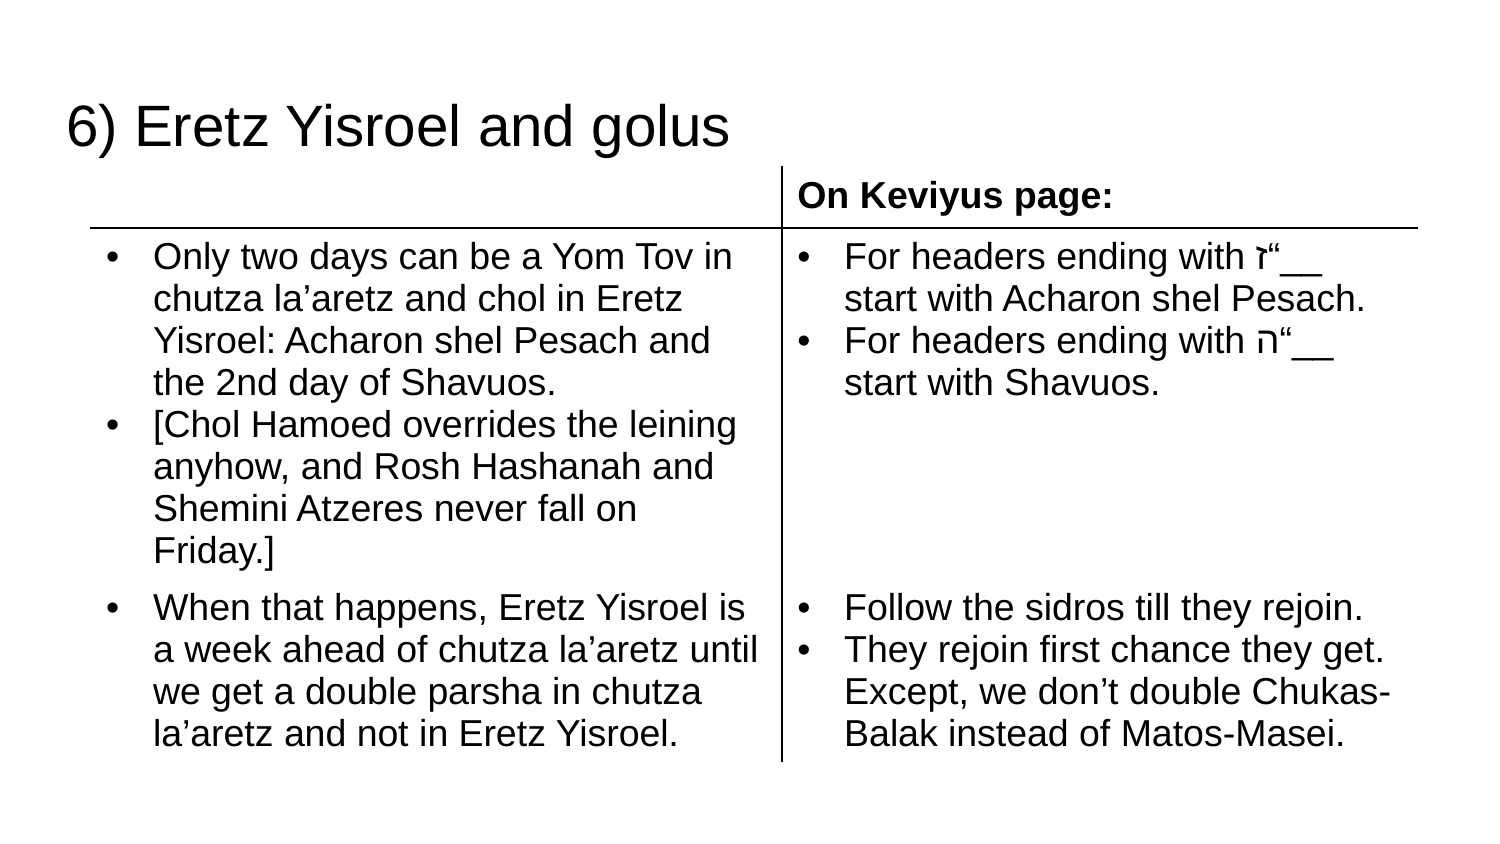

# 6) Eretz Yisroel and golus
|  | On Keviyus page: |
| --- | --- |
| Only two days can be a Yom Tov in chutza la’aretz and chol in Eretz Yisroel: Acharon shel Pesach and the 2nd day of Shavuos. [Chol Hamoed overrides the leining anyhow, and Rosh Hashanah and Shemini Atzeres never fall on Friday.] | For headers ending with ז“\_\_ start with Acharon shel Pesach. For headers ending with ה“\_\_ start with Shavuos. |
| When that happens, Eretz Yisroel is a week ahead of chutza la’aretz until we get a double parsha in chutza la’aretz and not in Eretz Yisroel. | Follow the sidros till they rejoin. They rejoin first chance they get. Except, we don’t double Chukas-Balak instead of Matos-Masei. |